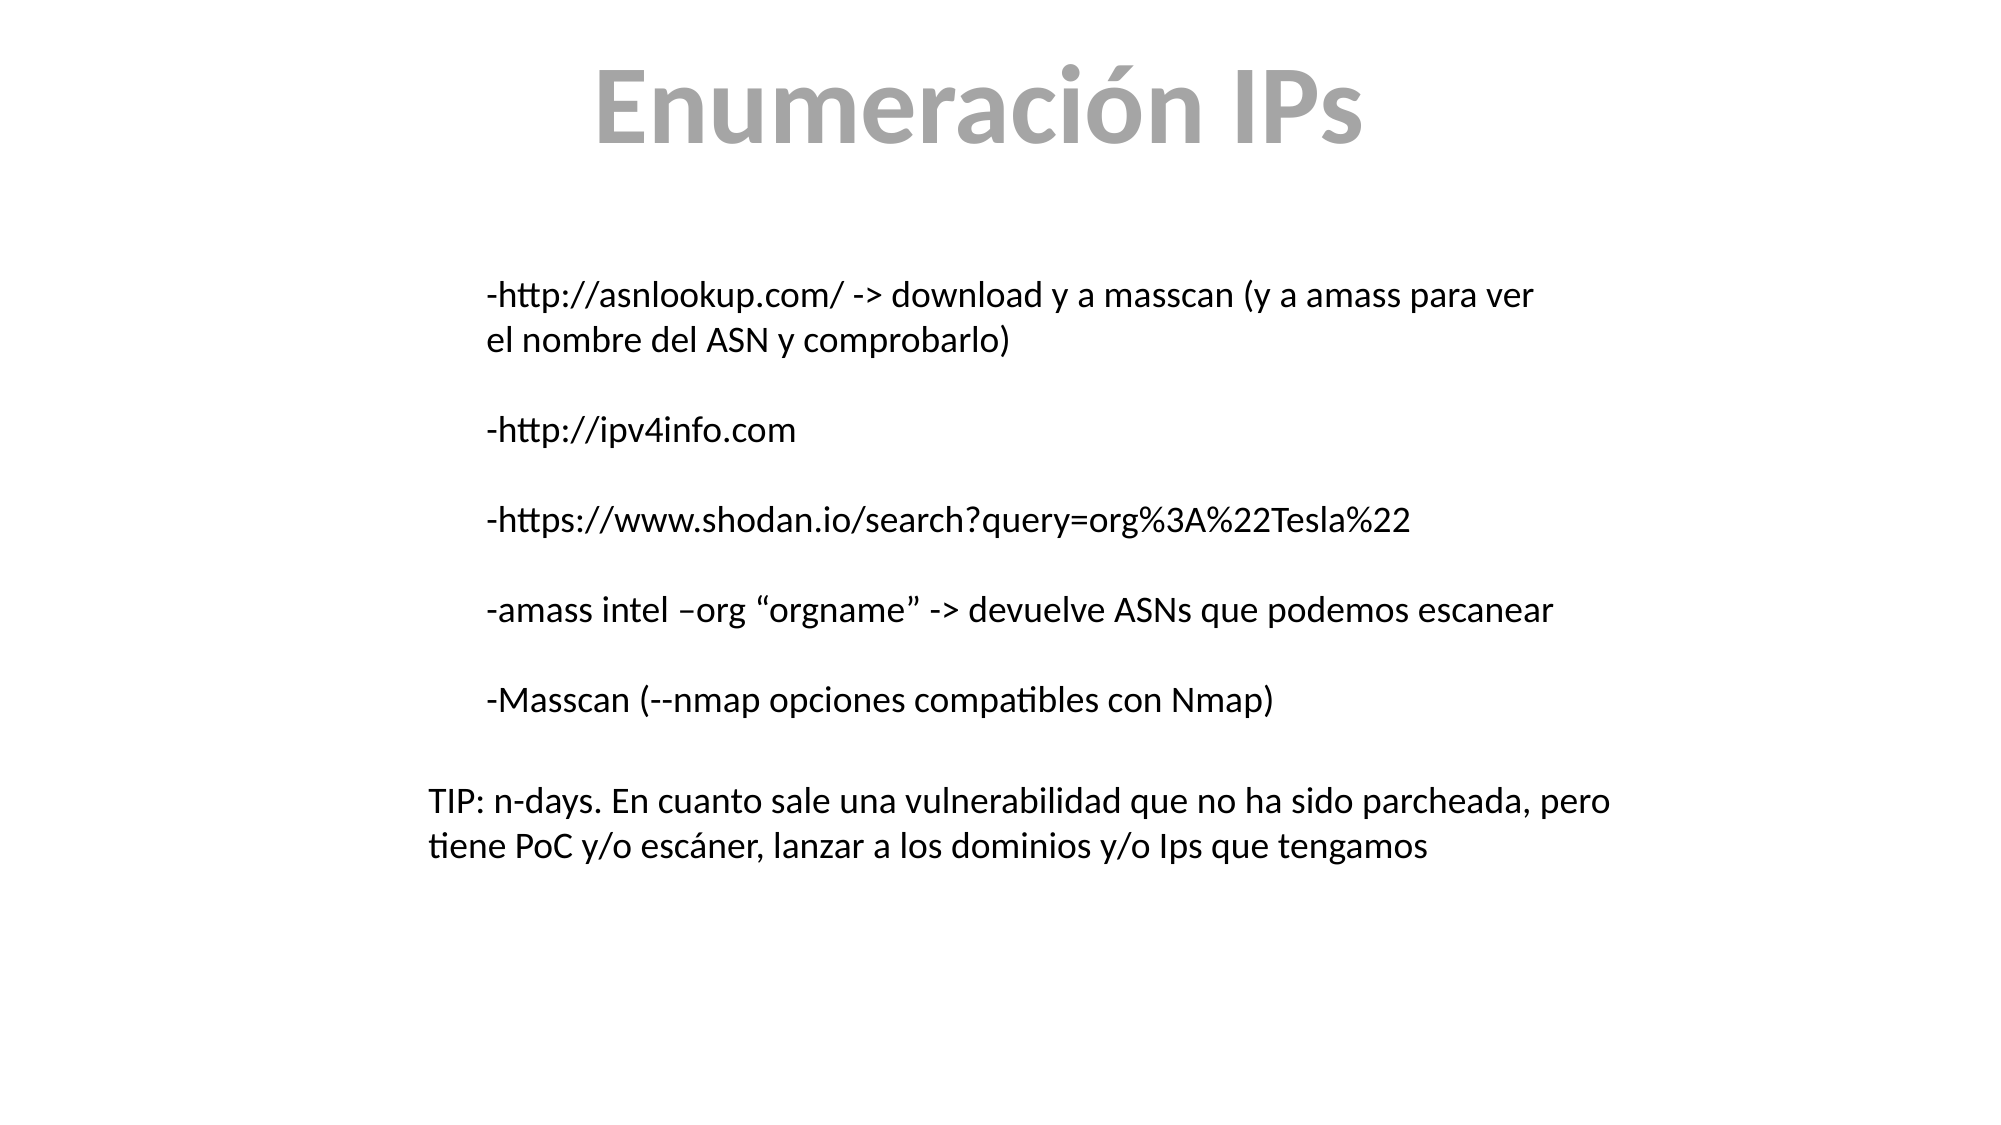

Enumeración IPs
-http://asnlookup.com/ -> download y a masscan (y a amass para ver el nombre del ASN y comprobarlo)

-http://ipv4info.com

-https://www.shodan.io/search?query=org%3A%22Tesla%22

-amass intel –org “orgname” -> devuelve ASNs que podemos escanear

-Masscan (--nmap opciones compatibles con Nmap)
TIP: n-days. En cuanto sale una vulnerabilidad que no ha sido parcheada, pero tiene PoC y/o escáner, lanzar a los dominios y/o Ips que tengamos